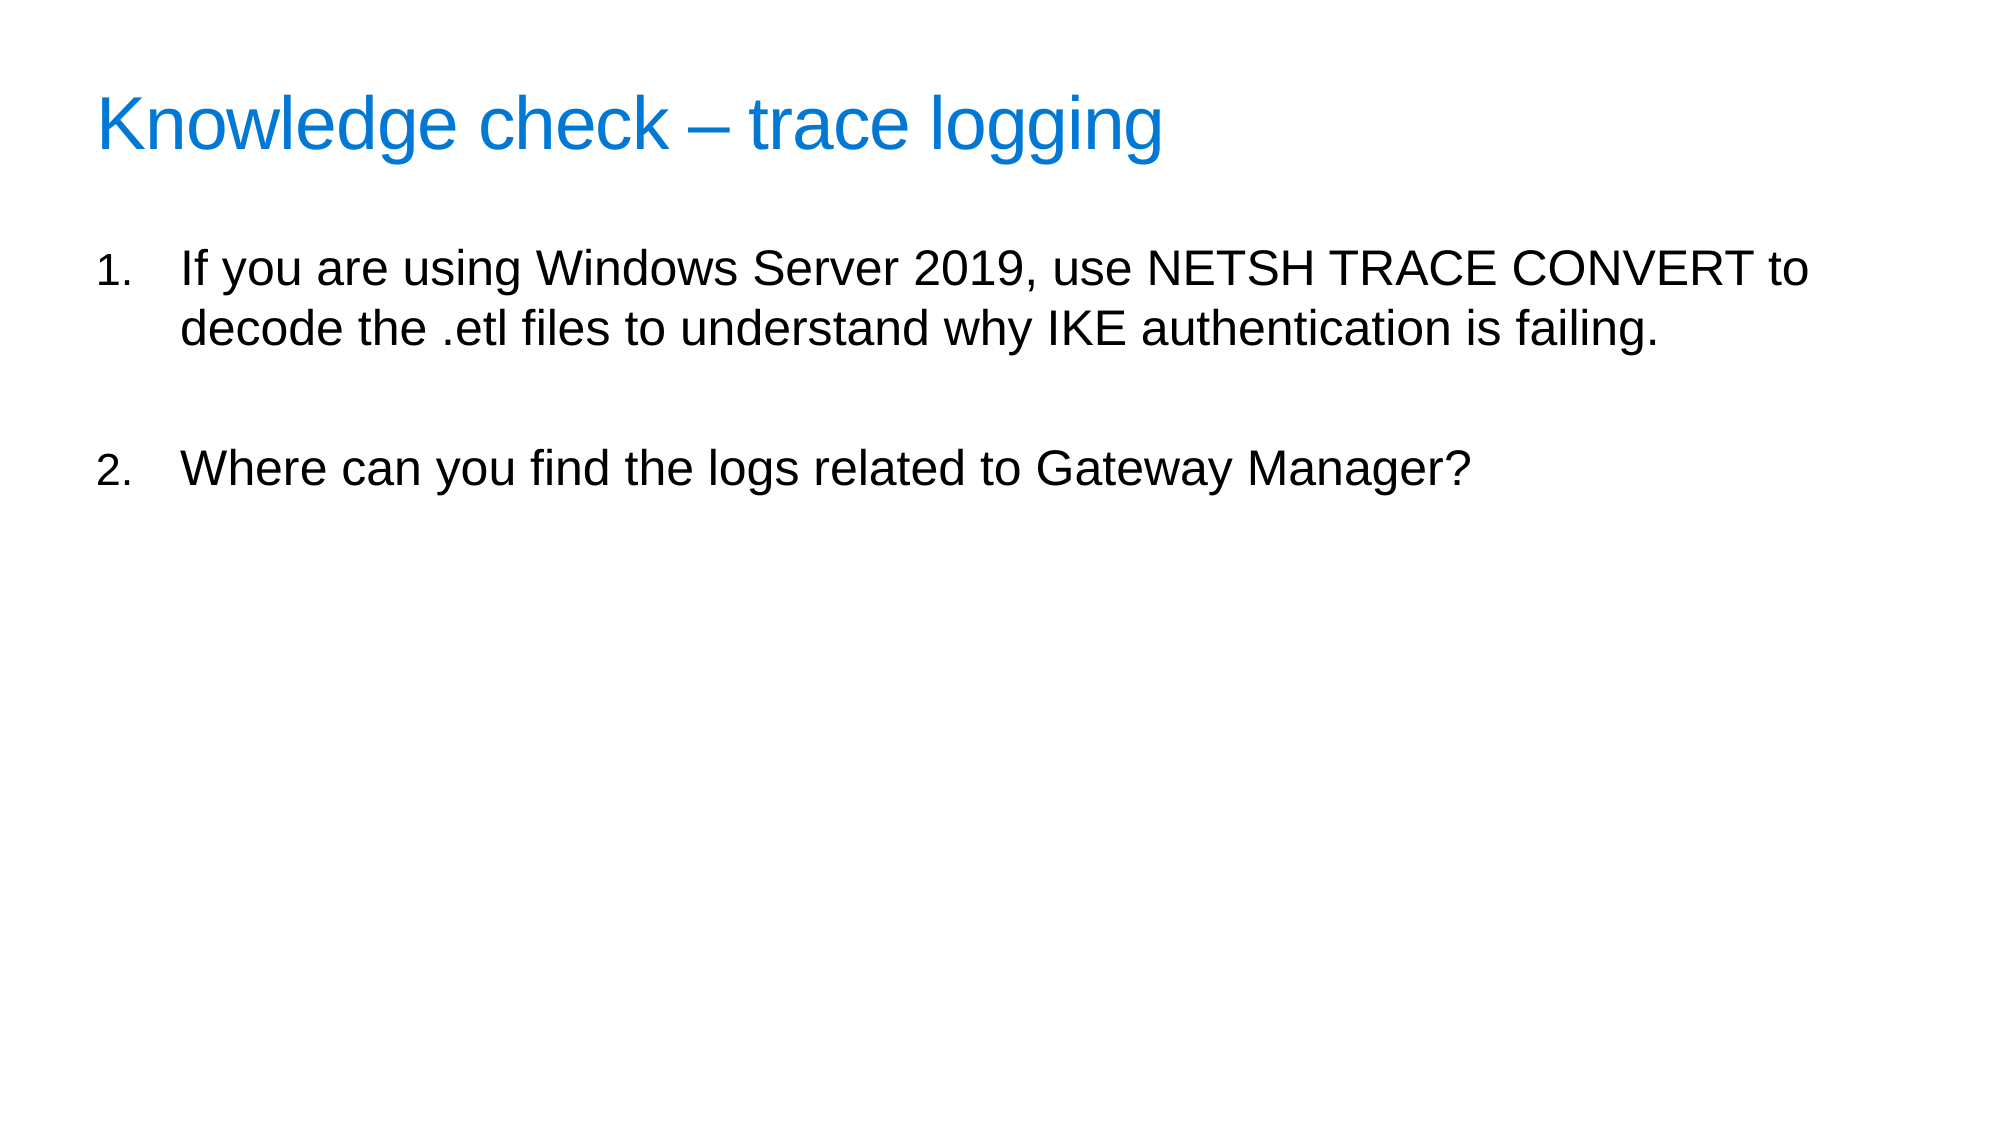

# Knowledge check – trace logging
If you are using Windows Server 2019, use NETSH TRACE CONVERT to decode the .etl files to understand why IKE authentication is failing.

Where can you find the logs related to Gateway Manager?